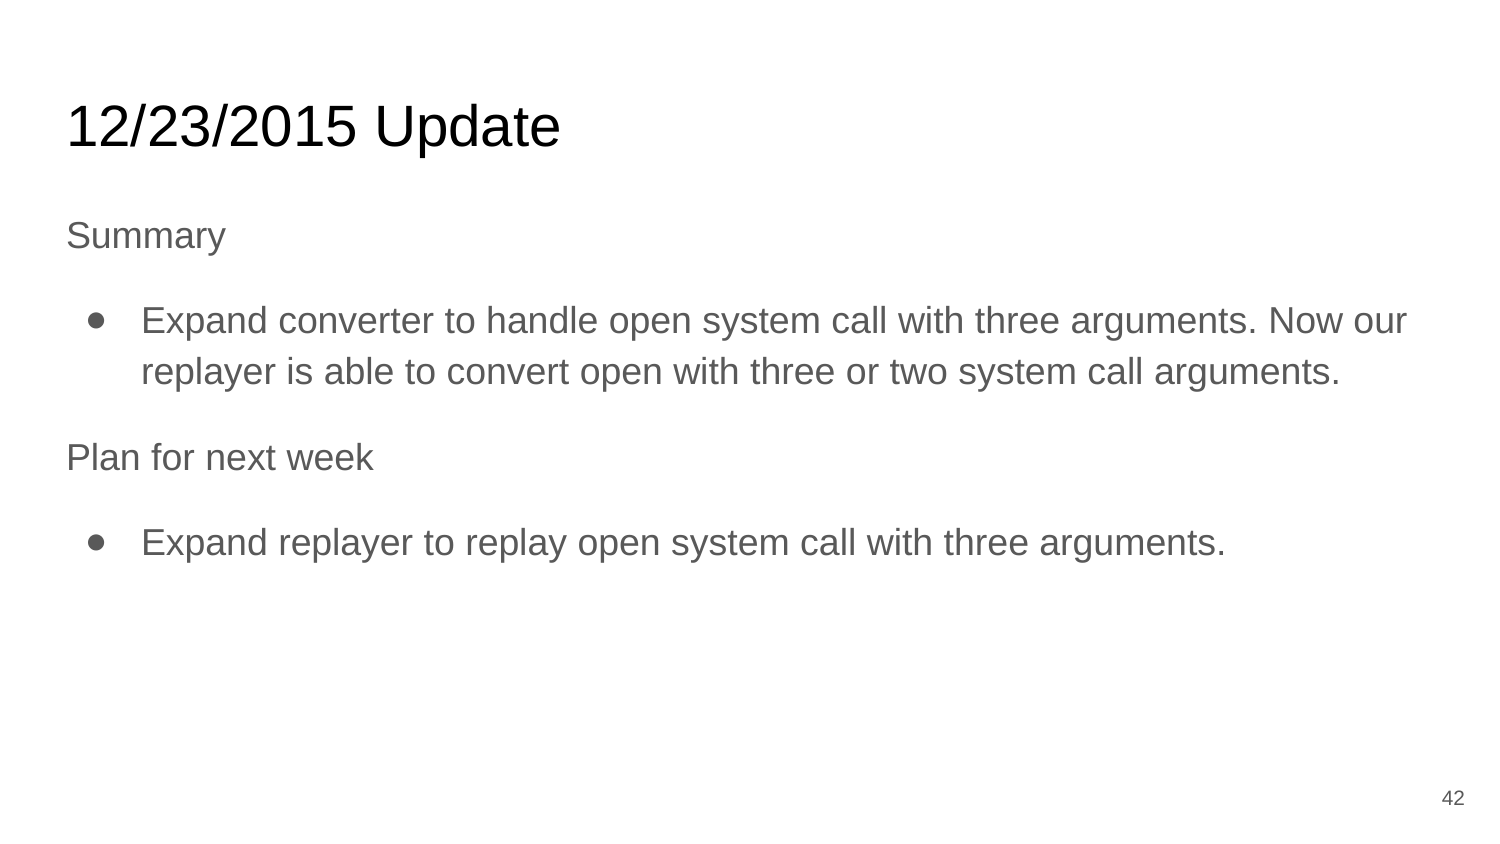

# 12/23/2015 Update
Summary
Expand converter to handle open system call with three arguments. Now our replayer is able to convert open with three or two system call arguments.
Plan for next week
Expand replayer to replay open system call with three arguments.
42